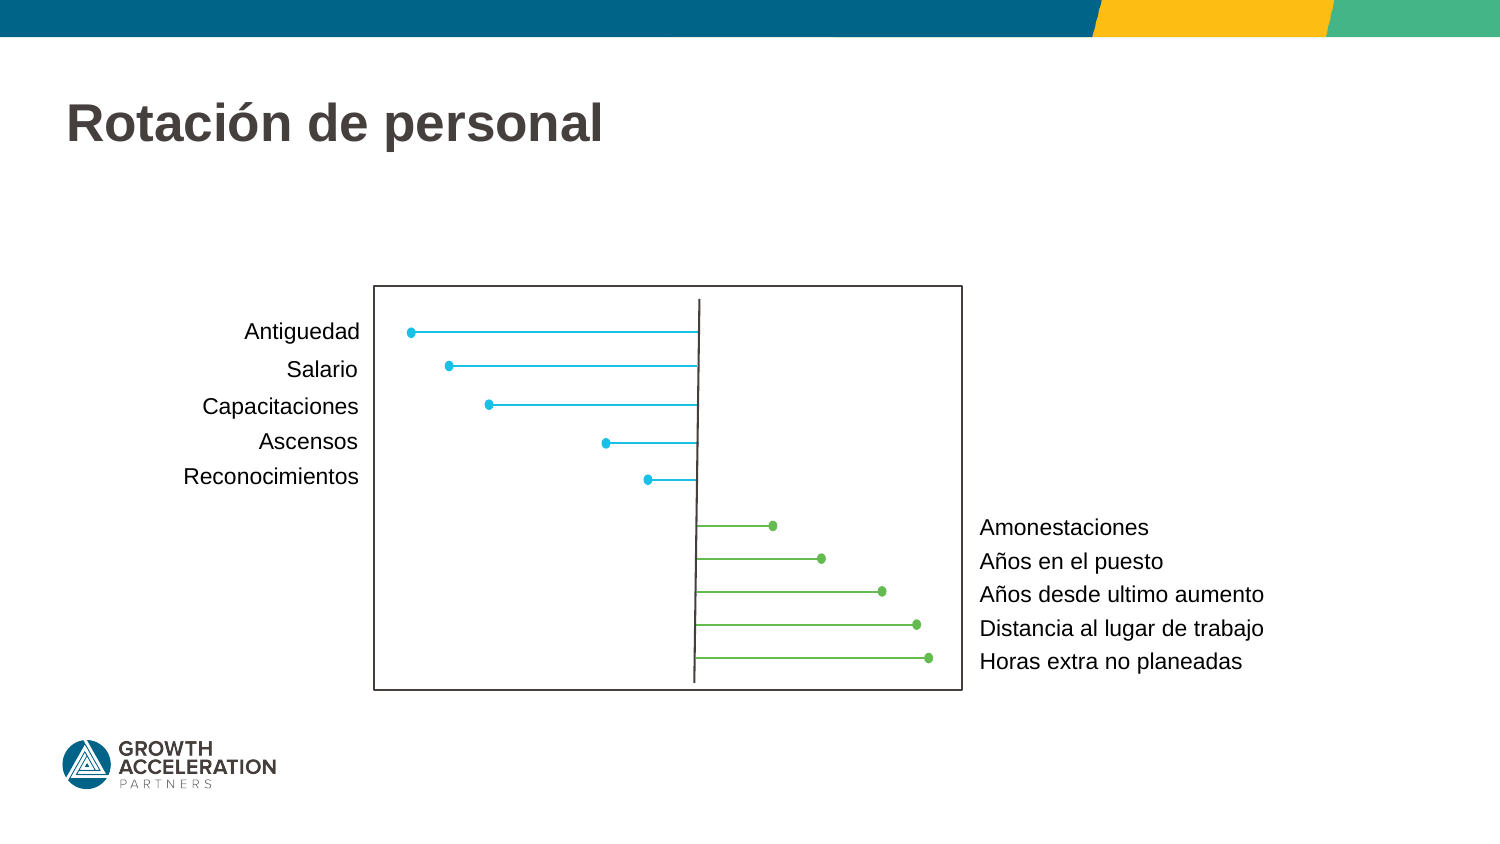

# Rotación de personal

Antiguedad

Salario

Capacitaciones

Ascensos

Reconocimientos

Amonestaciones

Años en el puesto

Años desde ultimo aumento

Distancia al lugar de trabajo

Horas extra no planeadas